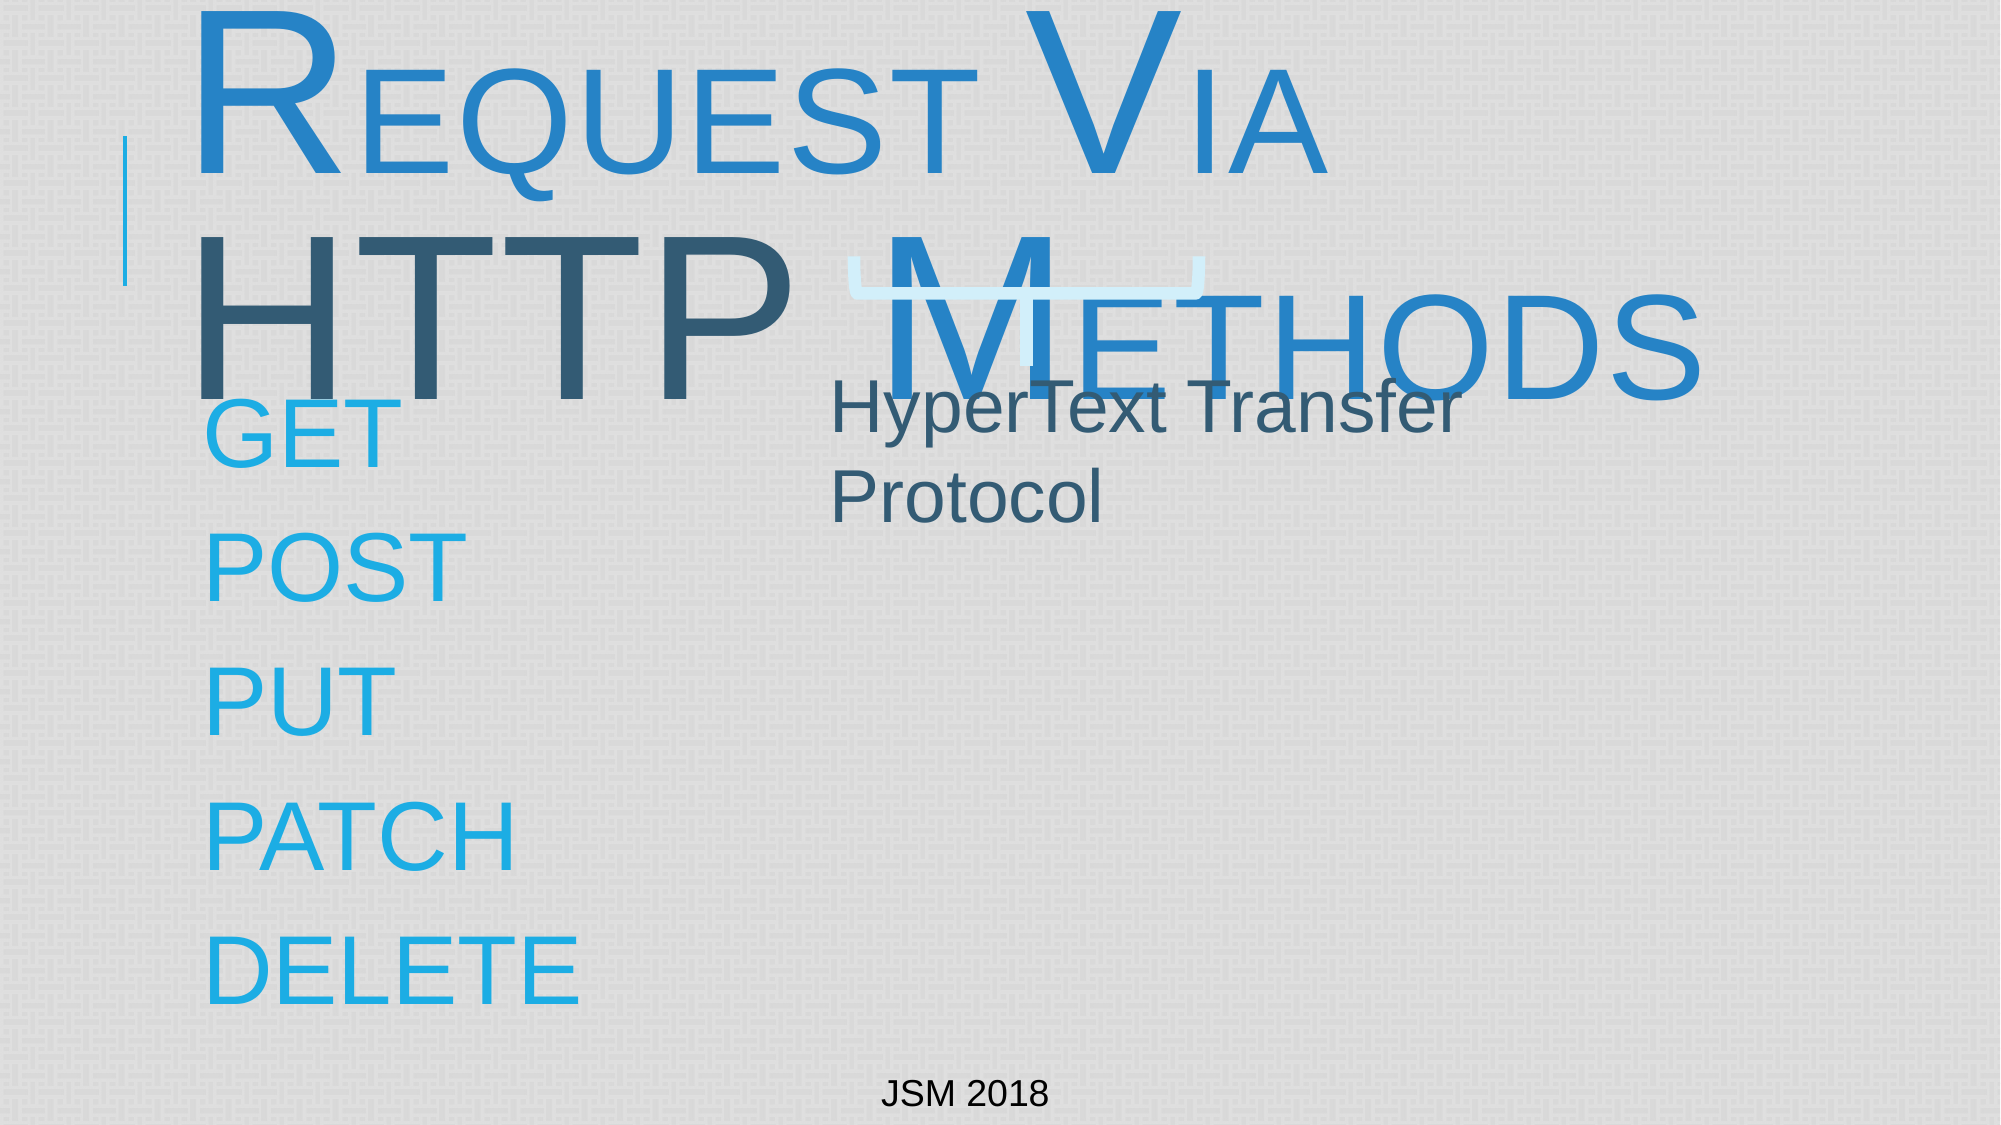

# REQUEST via HTTP Methods

HyperText Transfer Protocol
GET
POST
PUT
PATCH
DELETE